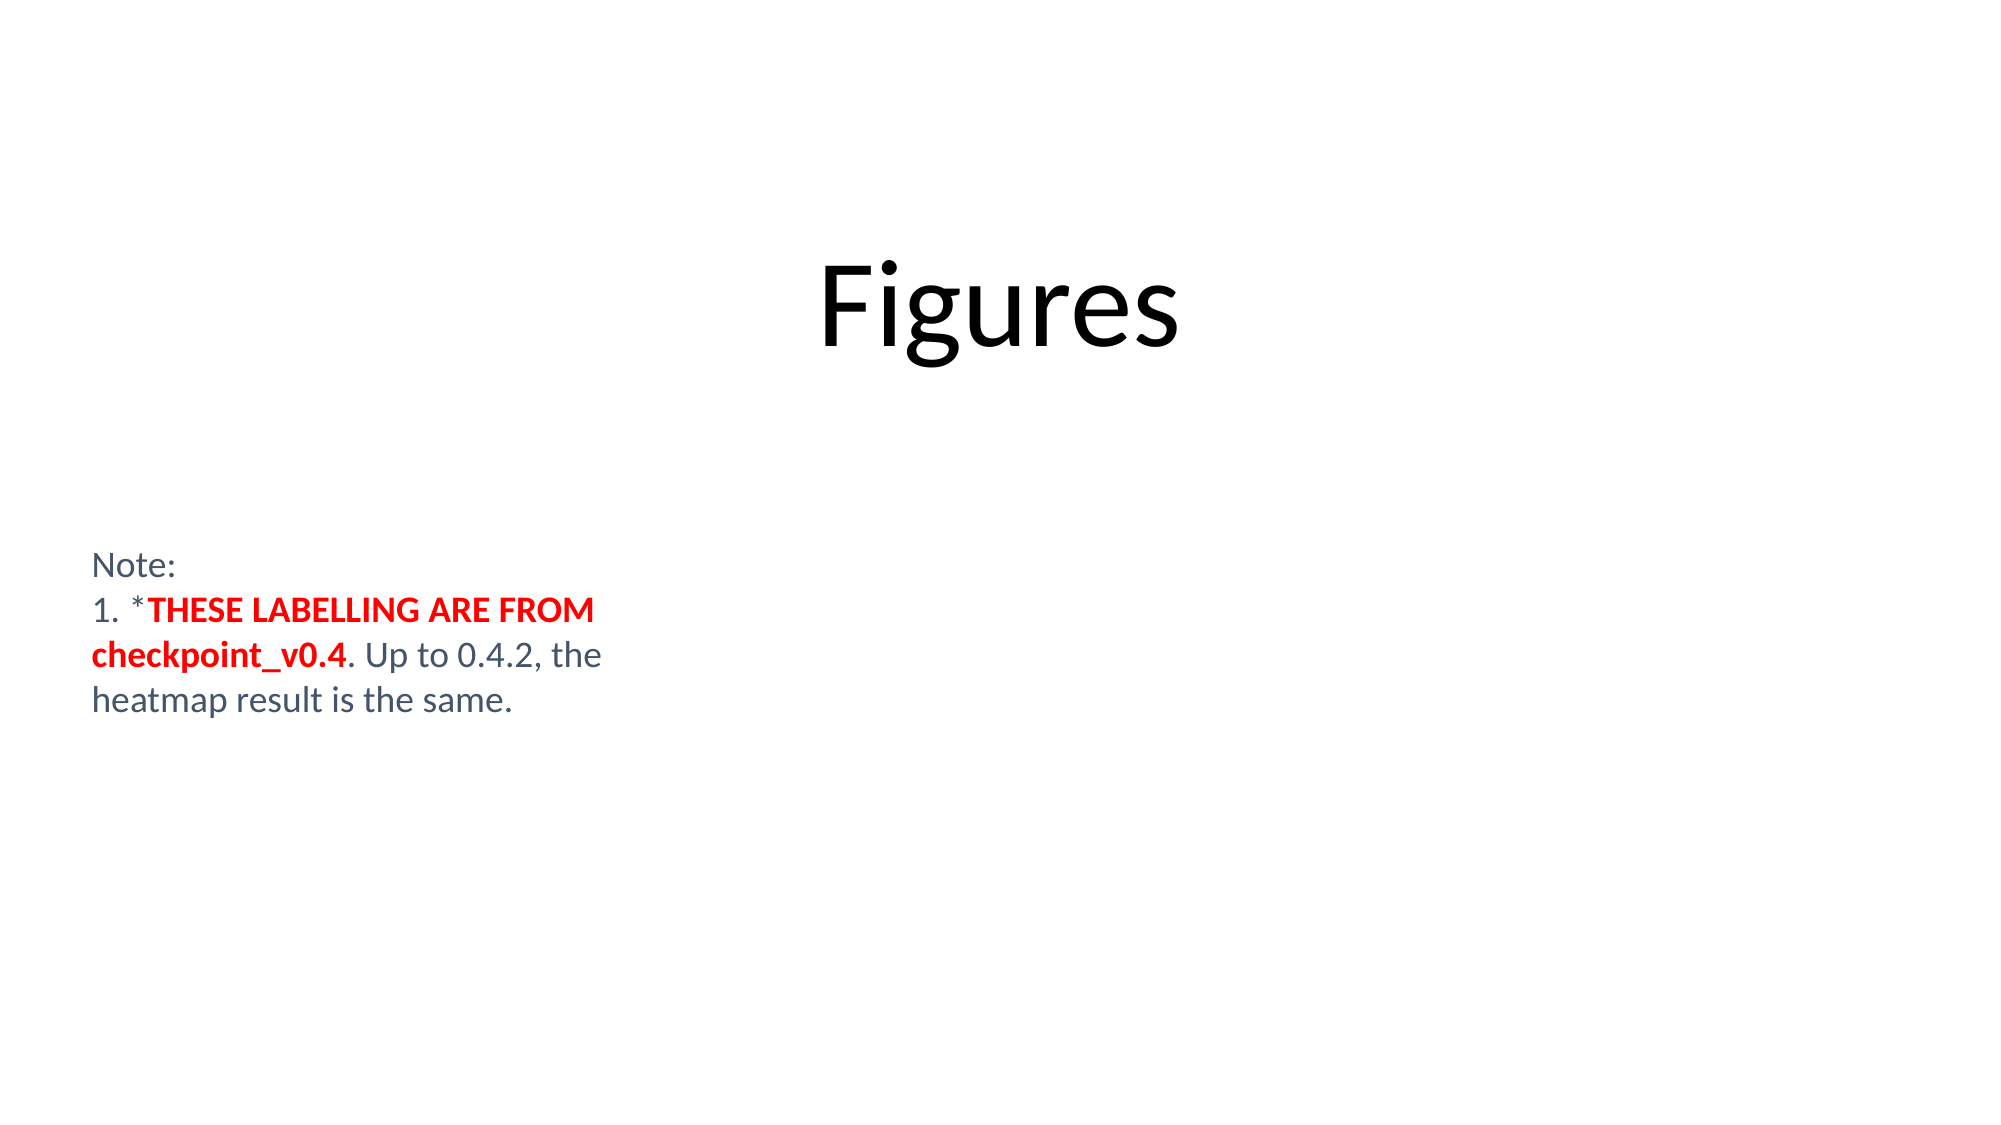

# Figures
Note:
1. *THESE LABELLING ARE FROM checkpoint_v0.4. Up to 0.4.2, the heatmap result is the same.